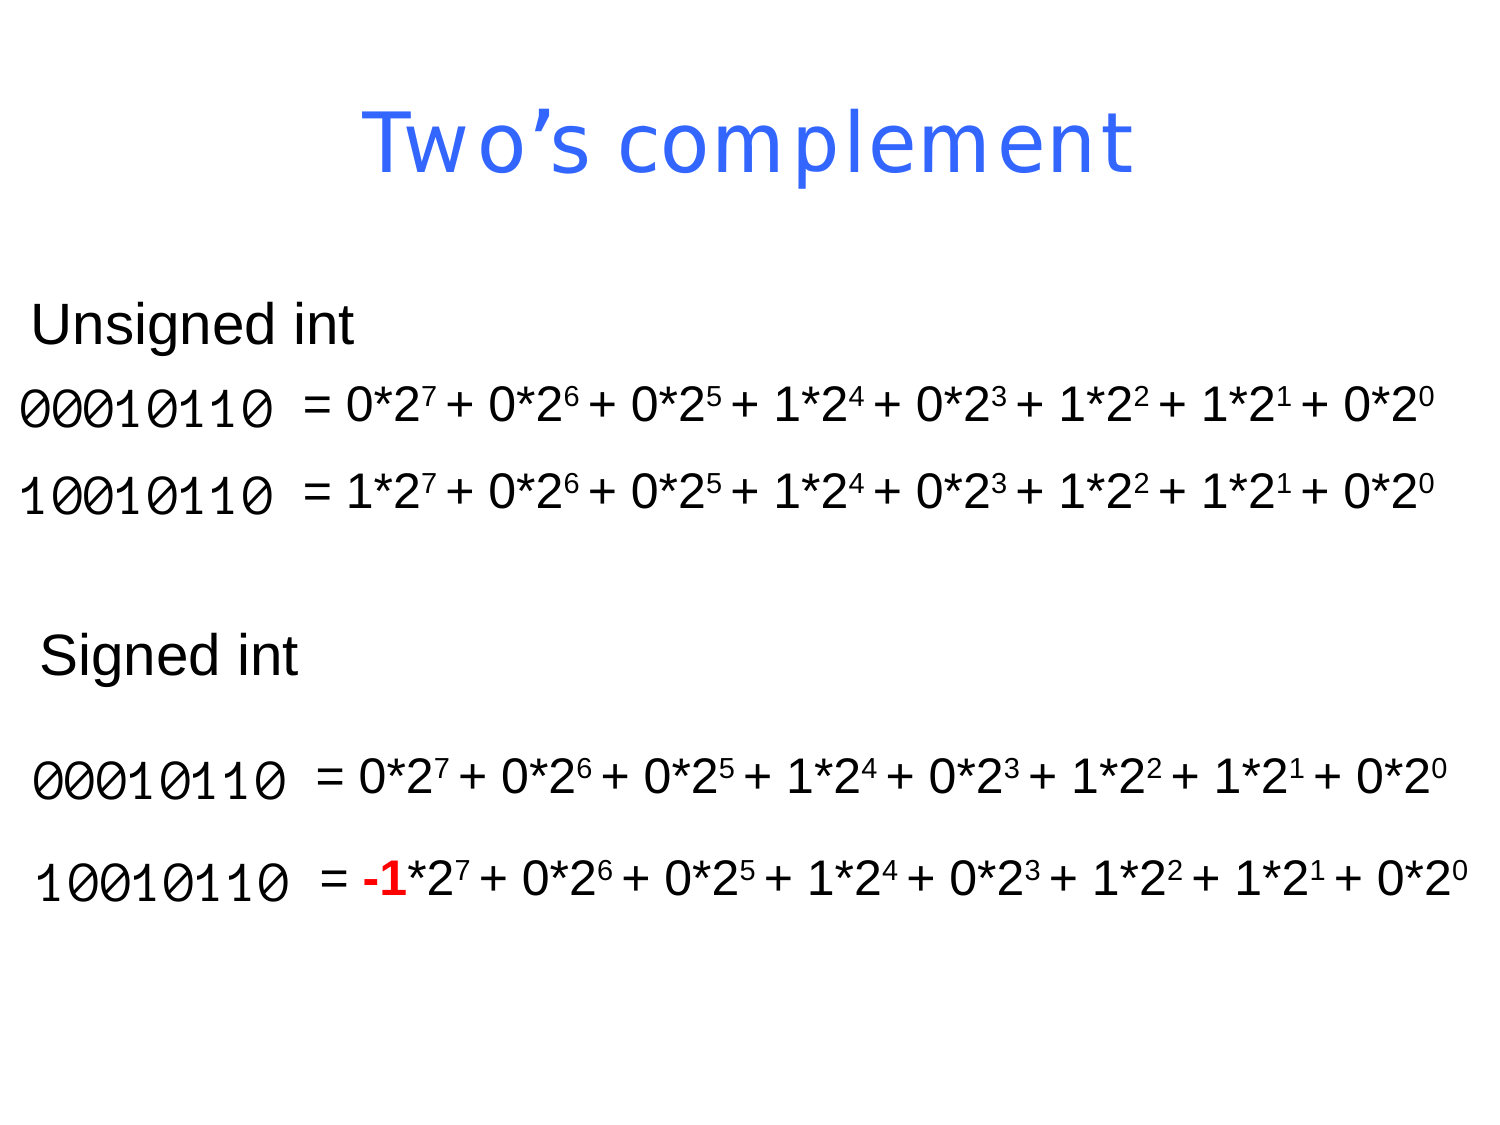

# Two’s complement
Unsigned int
00010110

= 0*27 + 0*26 + 0*25 + 1*24 + 0*23 + 1*22 + 1*21 + 0*20
10010110

= 1*27 + 0*26 + 0*25 + 1*24 + 0*23 + 1*22 + 1*21 + 0*20
Signed int
00010110

= 0*27 + 0*26 + 0*25 + 1*24 + 0*23 + 1*22 + 1*21 + 0*20
10010110

= -1*27 + 0*26 + 0*25 + 1*24 + 0*23 + 1*22 + 1*21 + 0*20